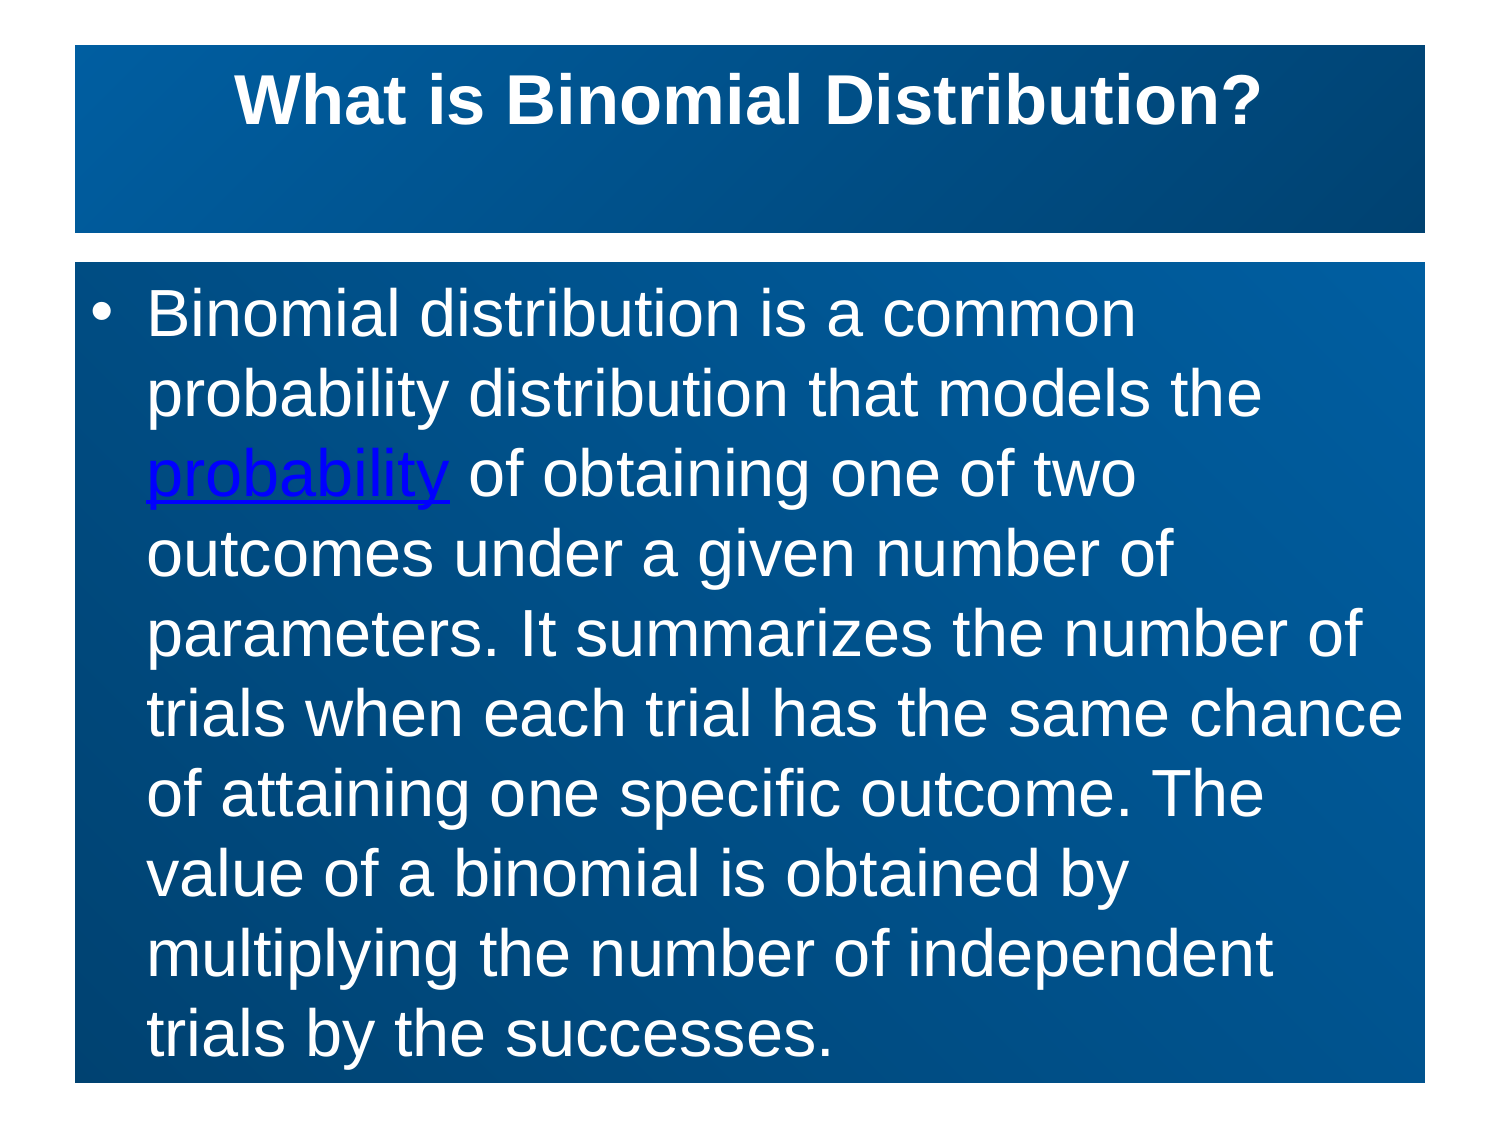

# What is Binomial Distribution?
Binomial distribution is a common probability distribution that models the probability of obtaining one of two outcomes under a given number of parameters. It summarizes the number of trials when each trial has the same chance of attaining one specific outcome. The value of a binomial is obtained by multiplying the number of independent trials by the successes.